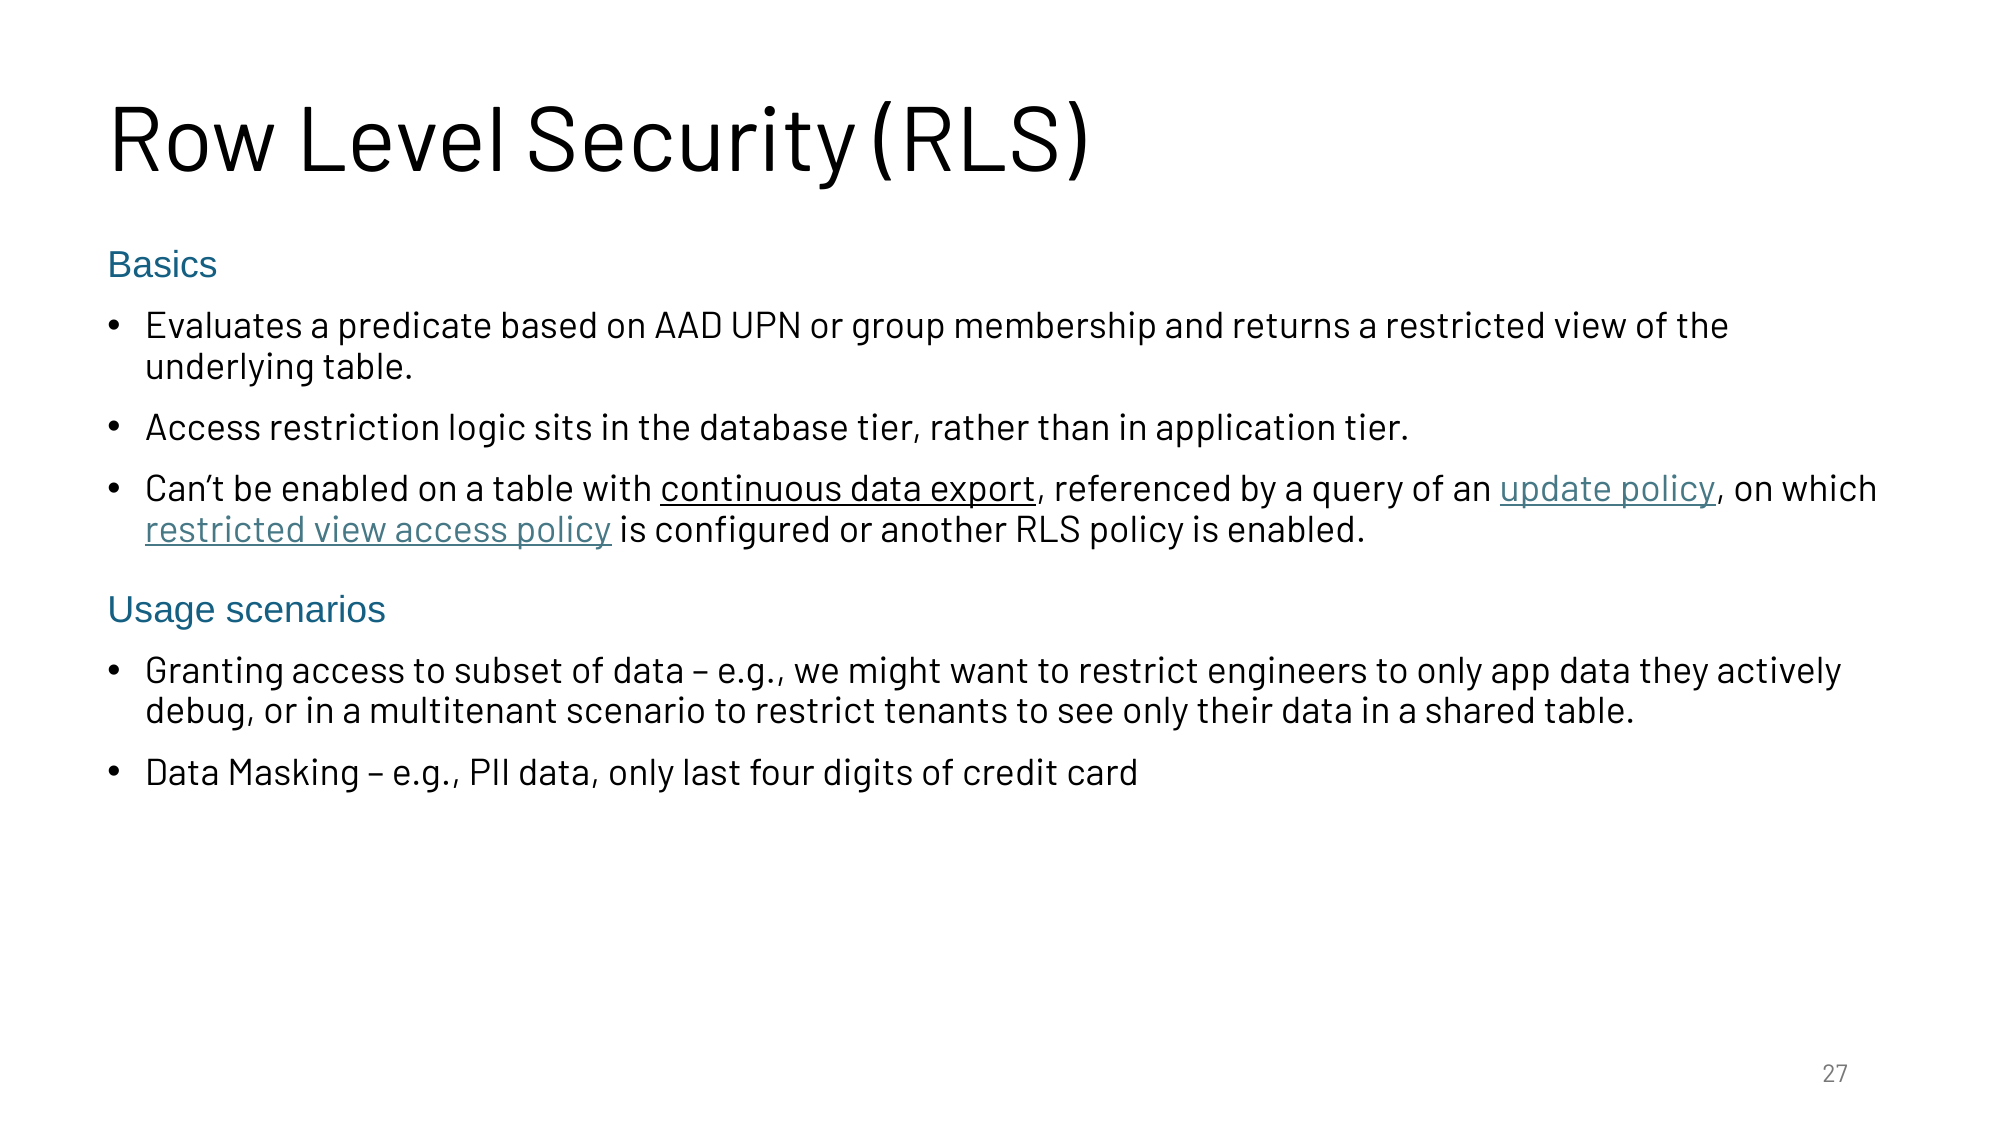

# Row Level Security (RLS)
Basics
Evaluates a predicate based on AAD UPN or group membership and returns a restricted view of the underlying table.
Access restriction logic sits in the database tier, rather than in application tier.
Can’t be enabled on a table with continuous data export, referenced by a query of an update policy, on which restricted view access policy is configured or another RLS policy is enabled.
Usage scenarios
Granting access to subset of data – e.g., we might want to restrict engineers to only app data they actively debug, or in a multitenant scenario to restrict tenants to see only their data in a shared table.
Data Masking – e.g., PII data, only last four digits of credit card
27